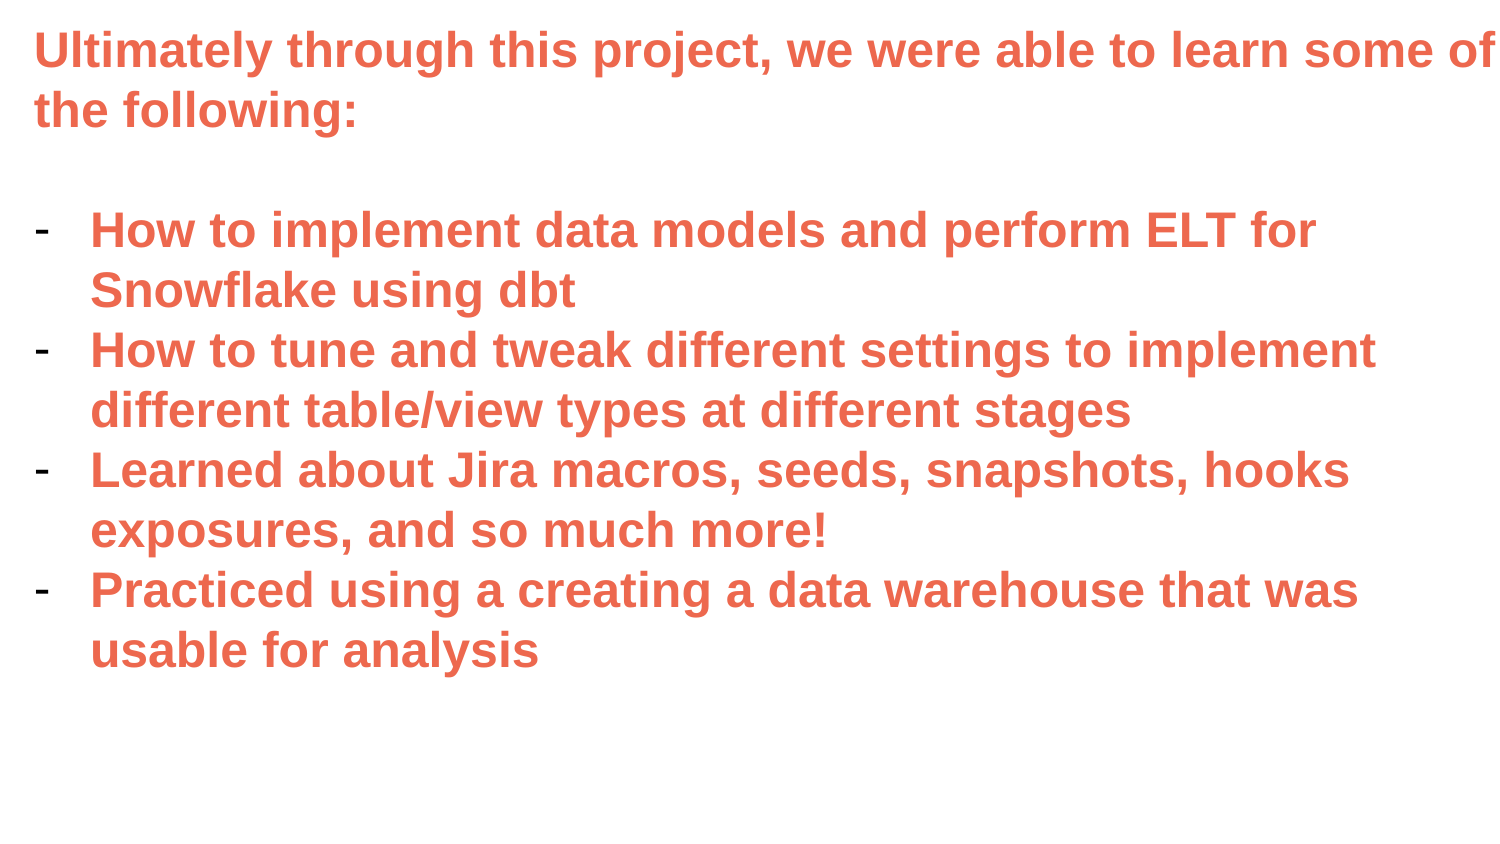

Ultimately through this project, we were able to learn some of the following:

How to implement data models and perform ELT for Snowflake using dbt
How to tune and tweak different settings to implement different table/view types at different stages
Learned about Jira macros, seeds, snapshots, hooks exposures, and so much more!
Practiced using a creating a data warehouse that was usable for analysis